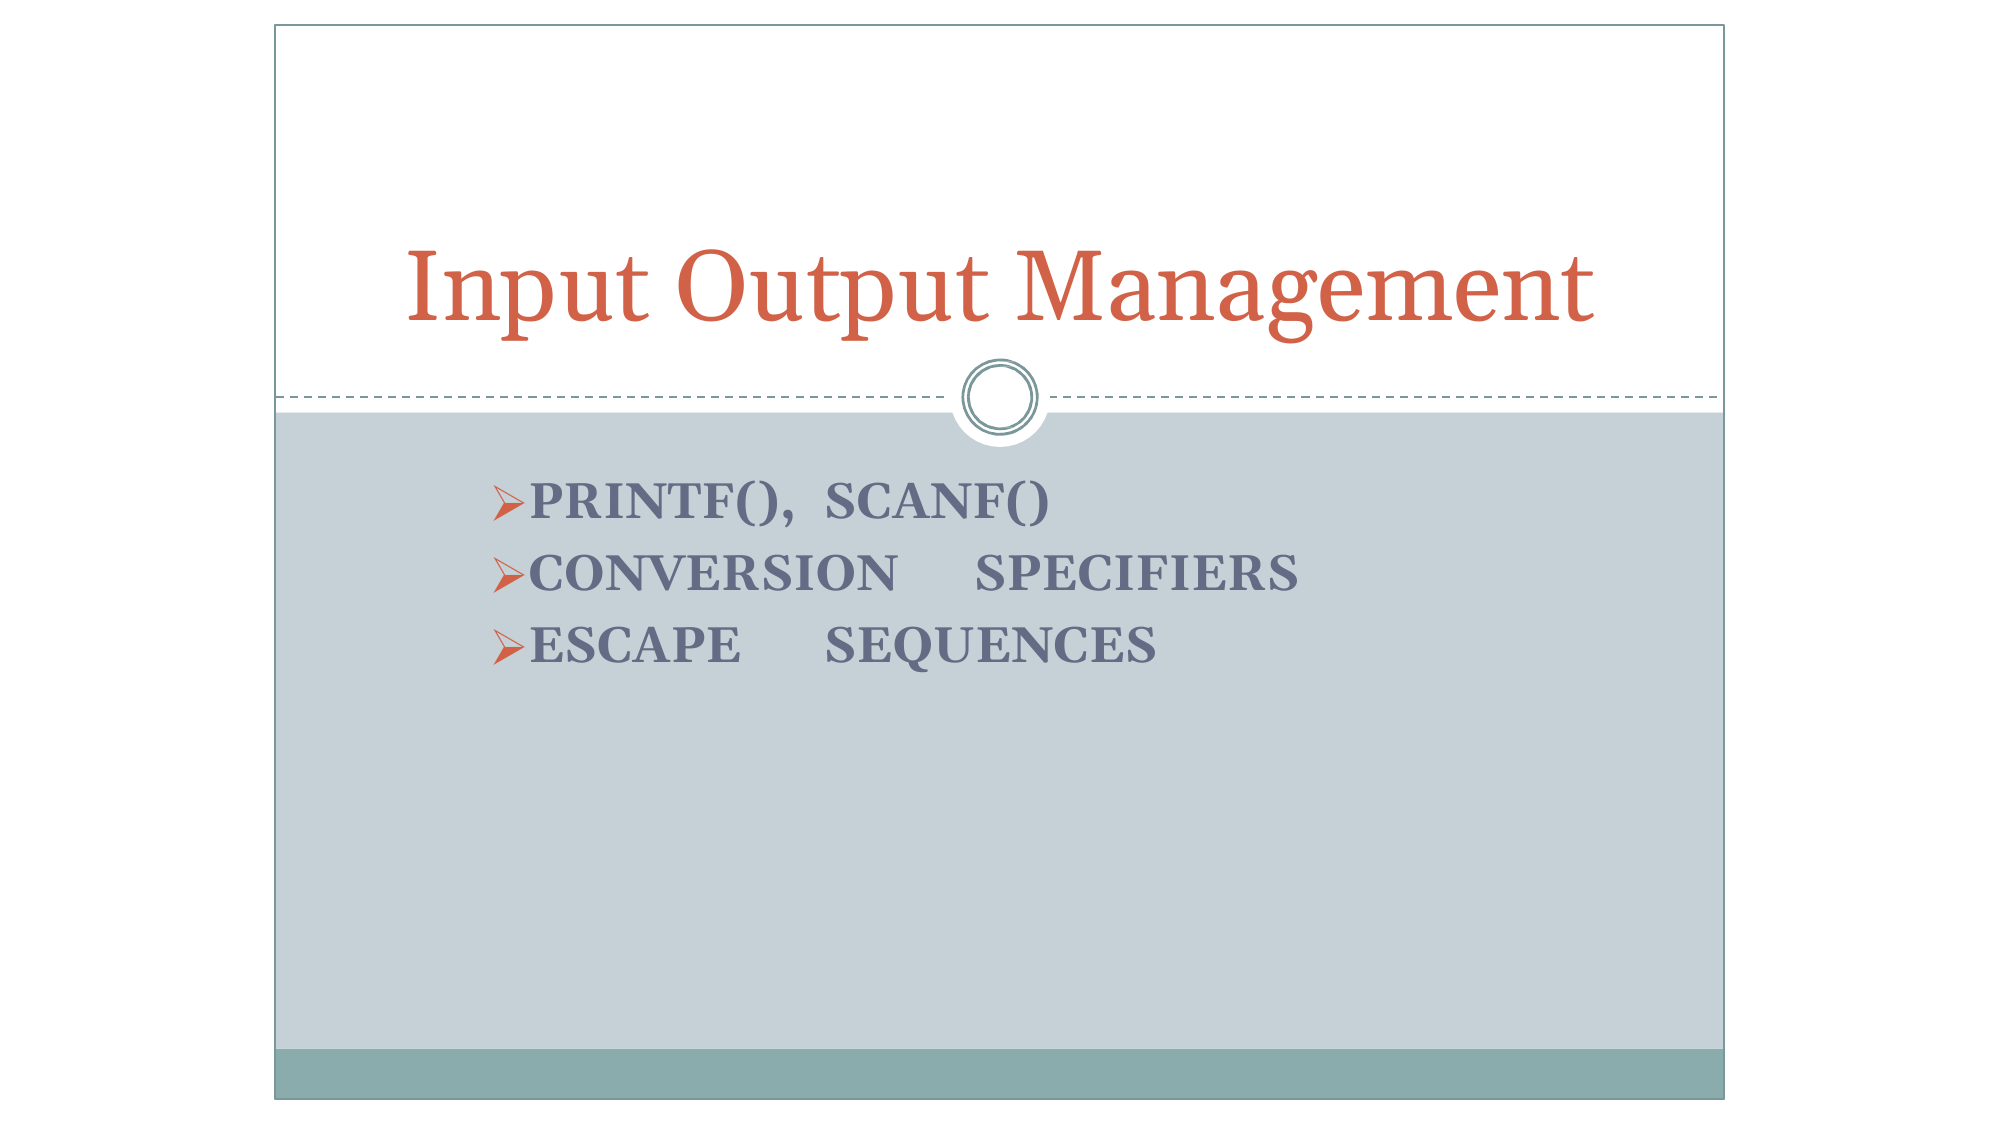

# Input Output Management

PRINTF(),	SCANF()
CONVERSION	SPECIFIERS
ESCAPE	SEQUENCES